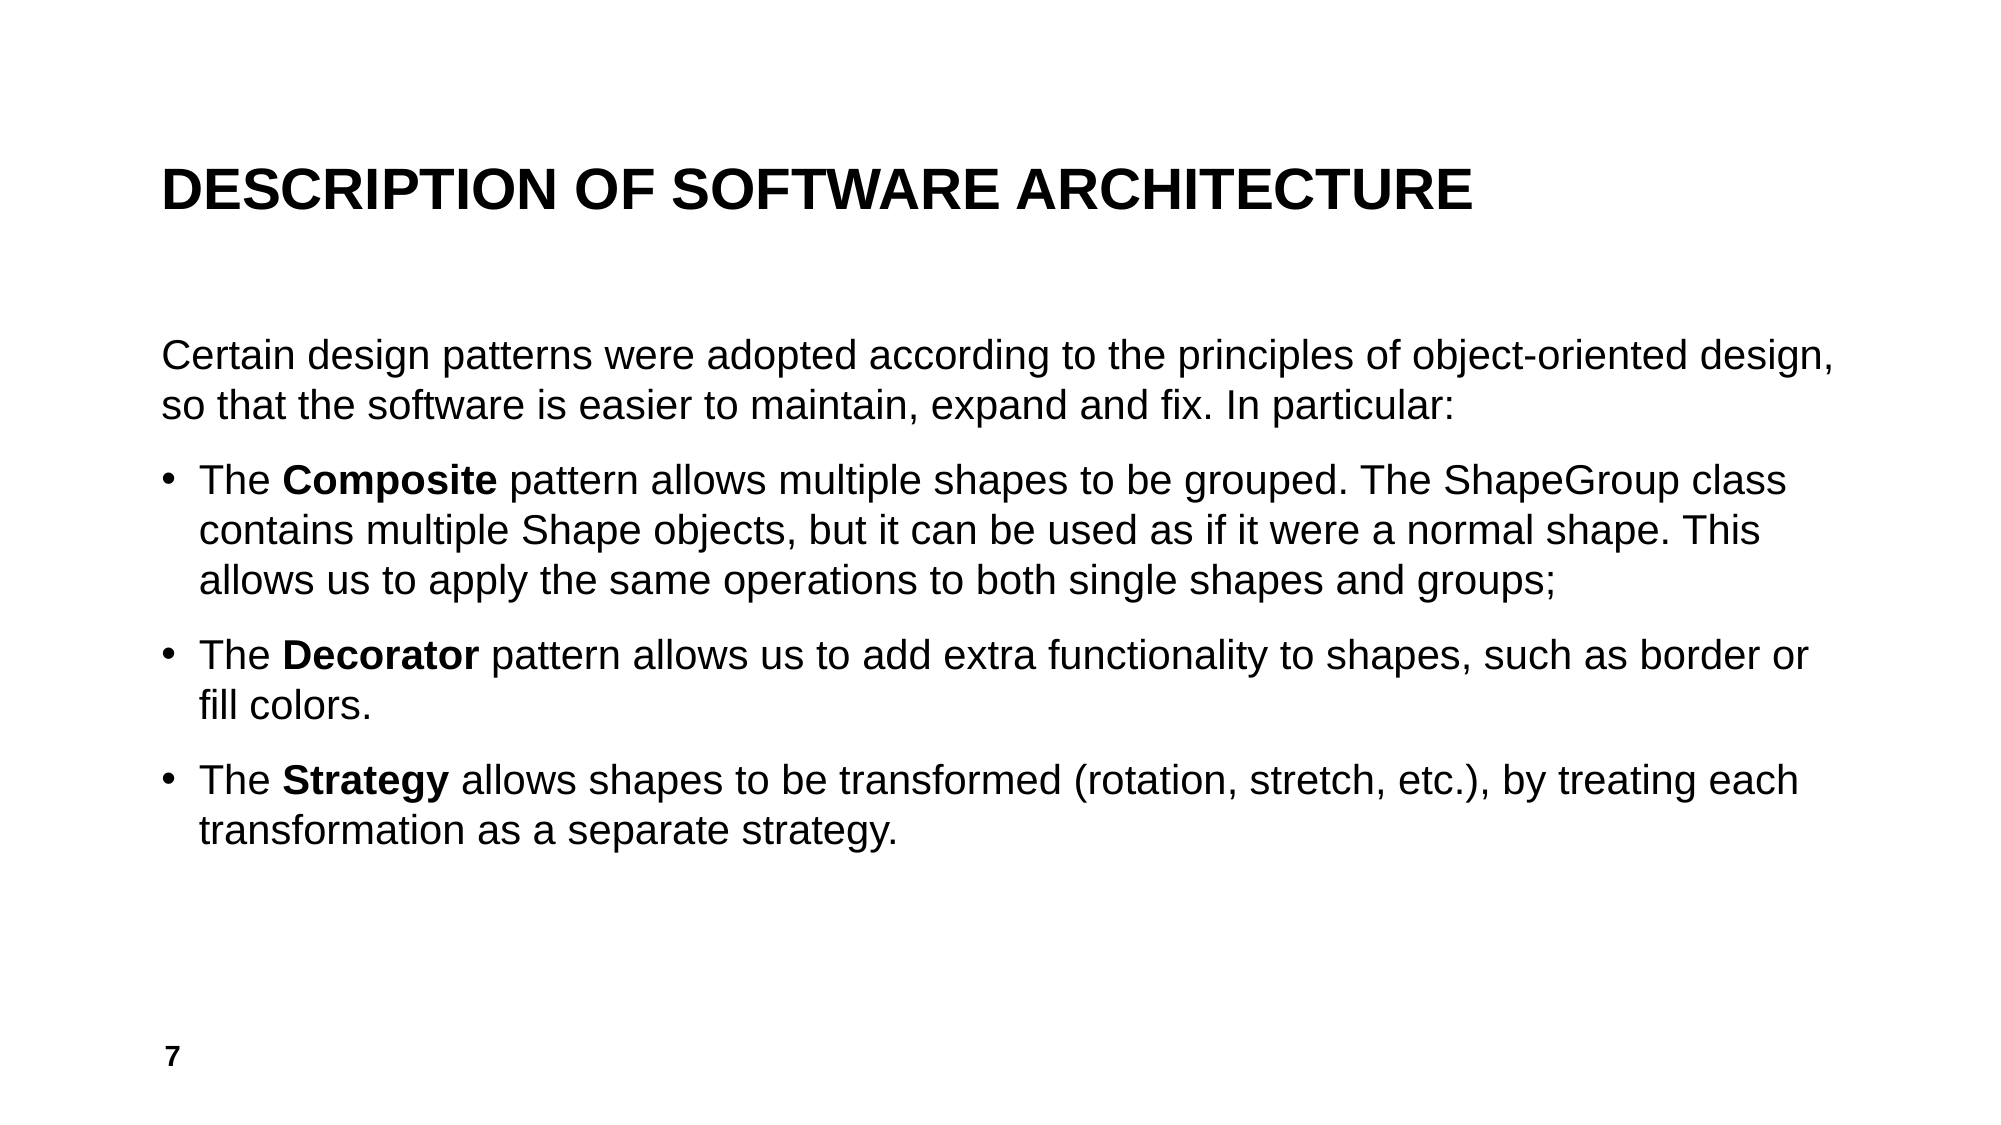

# DESCRIPTION OF SOFTWARE ARCHITECTURE
Certain design patterns were adopted according to the principles of object-oriented design, so that the software is easier to maintain, expand and fix. In particular:
The Composite pattern allows multiple shapes to be grouped. The ShapeGroup class contains multiple Shape objects, but it can be used as if it were a normal shape. This allows us to apply the same operations to both single shapes and groups;
The Decorator pattern allows us to add extra functionality to shapes, such as border or fill colors.
The Strategy allows shapes to be transformed (rotation, stretch, etc.), by treating each transformation as a separate strategy.

7